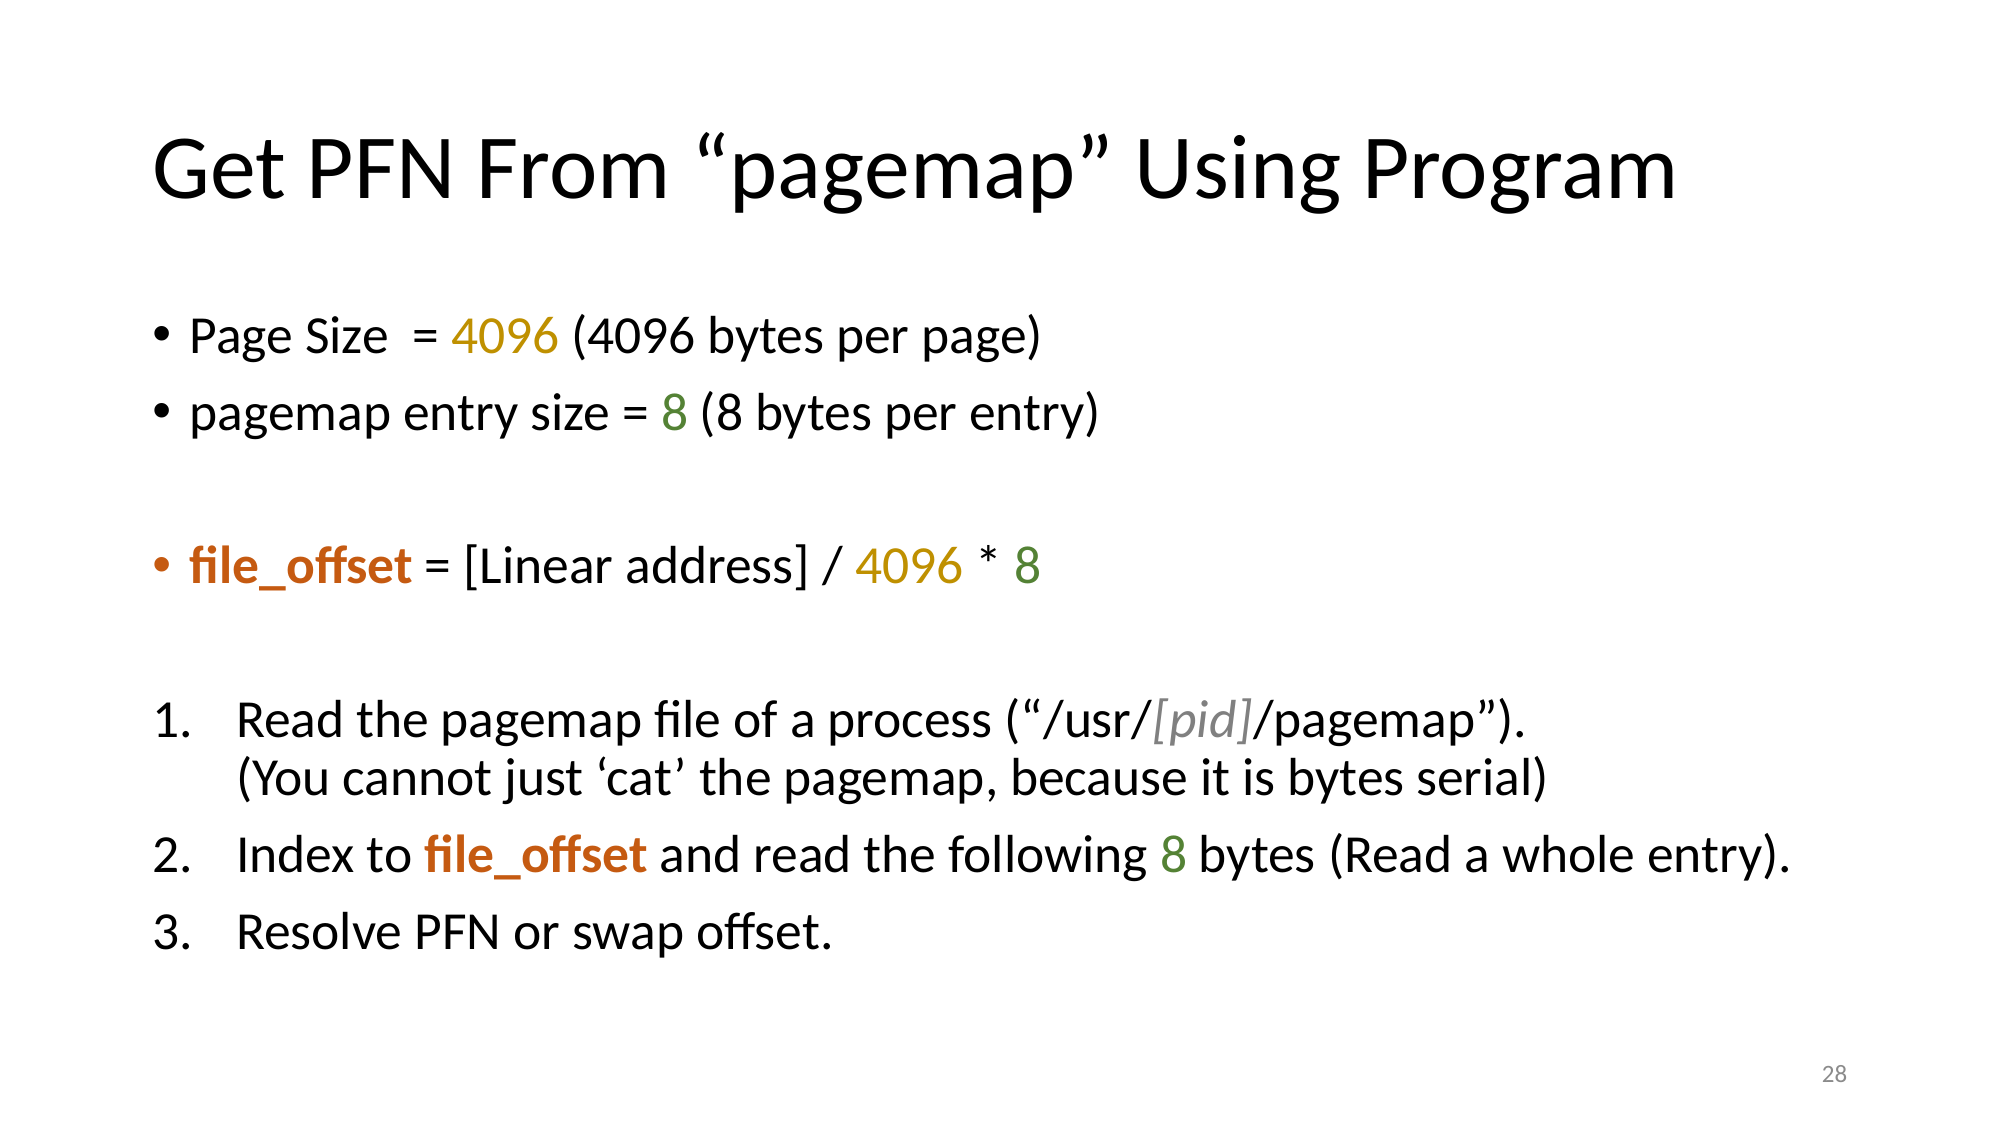

# Get PFN From “pagemap” Using Program
Page Size  = 4096 (4096 bytes per page)
pagemap entry size = 8 (8 bytes per entry)

file_offset = [Linear address] / 4096 * 8

Read the pagemap file of a process (“/usr/[pid]/pagemap”).
(You cannot just ‘cat’ the pagemap, because it is bytes serial)
Index to file_offset and read the following 8 bytes (Read a whole entry).
Resolve PFN or swap offset.

28